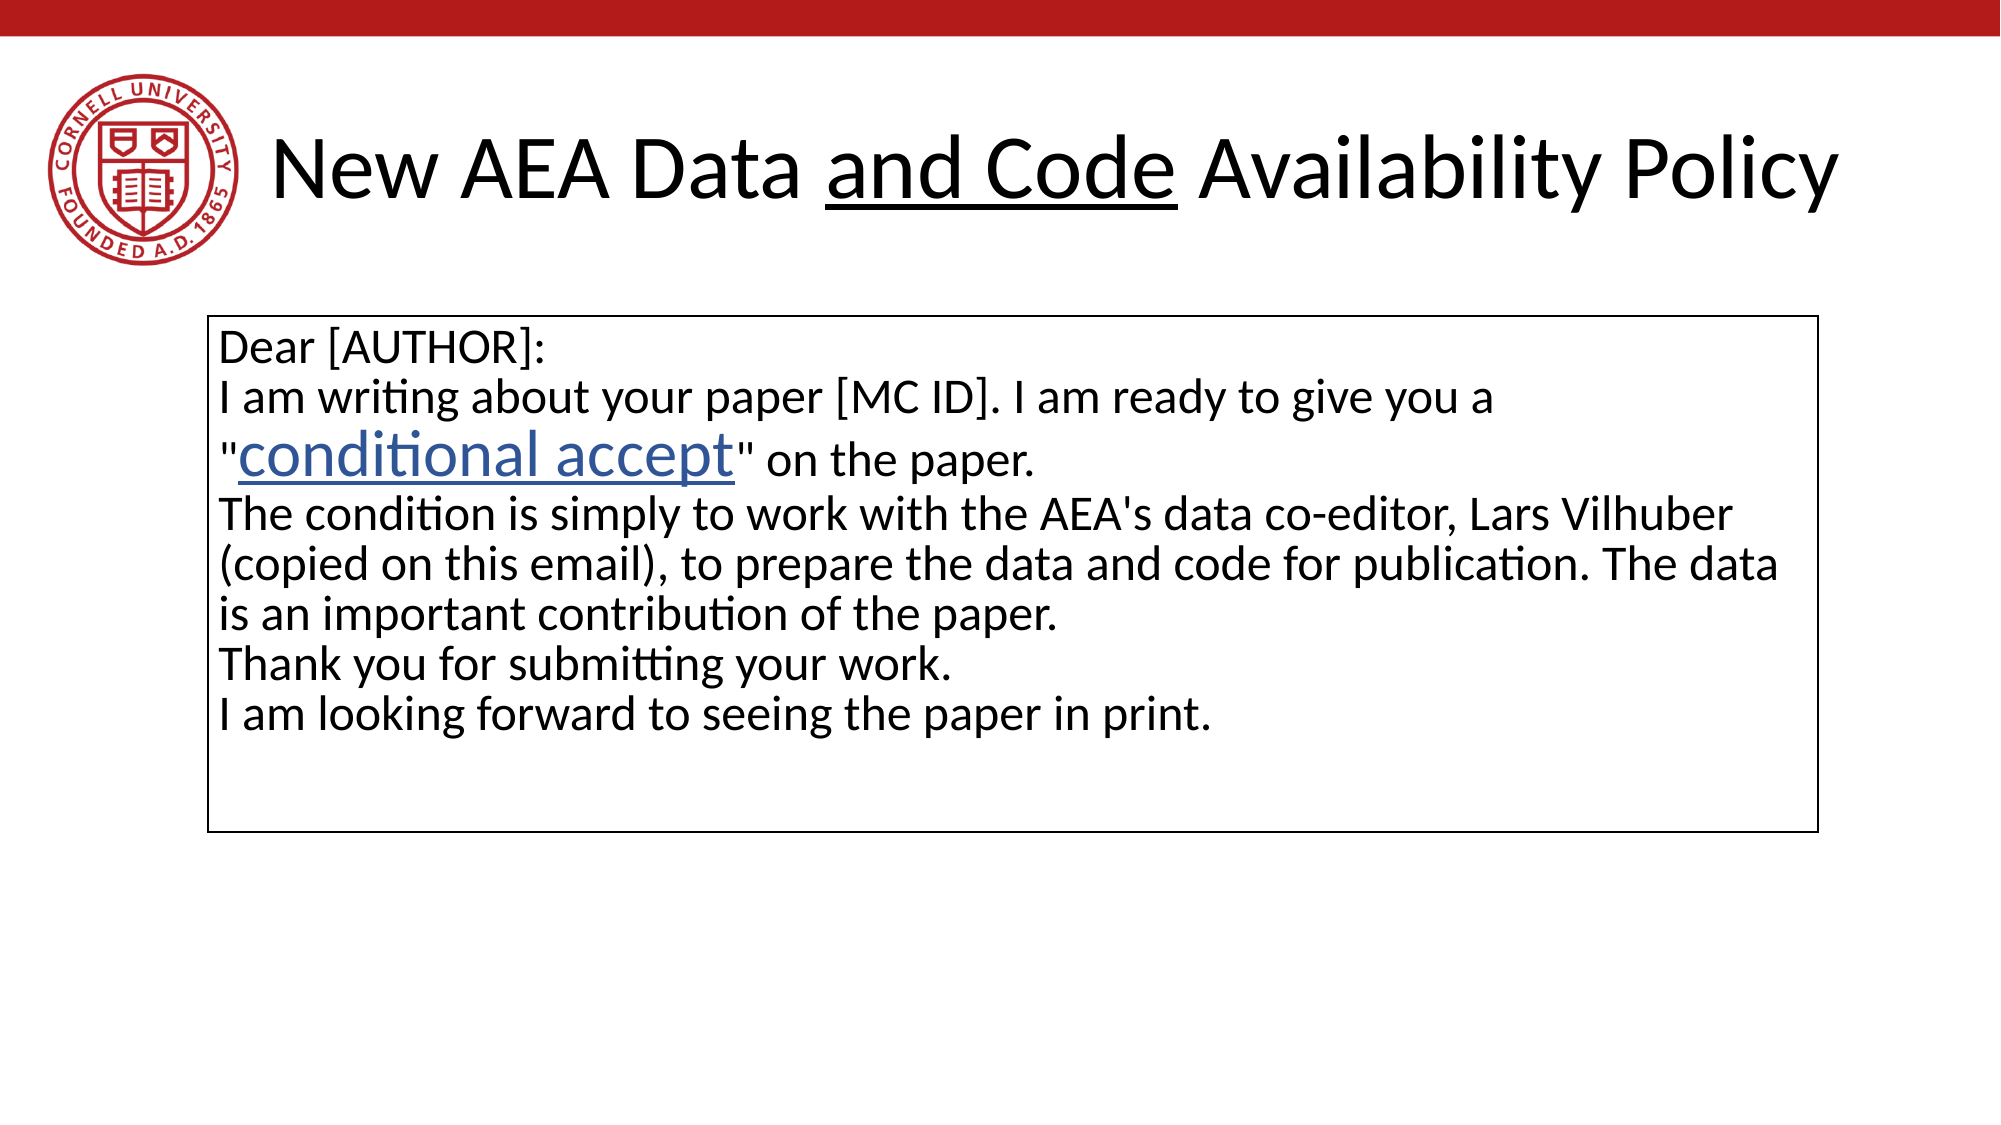

# New AEA Data and Code Availability Policy
| Dear [AUTHOR]: I am writing about your paper [MC ID]. I am ready to give you a "conditional accept" on the paper. The condition is simply to work with the AEA's data co-editor, Lars Vilhuber (copied on this email), to prepare the data and code for publication. The data is an important contribution of the paper. Thank you for submitting your work. I am looking forward to seeing the paper in print. |
| --- |